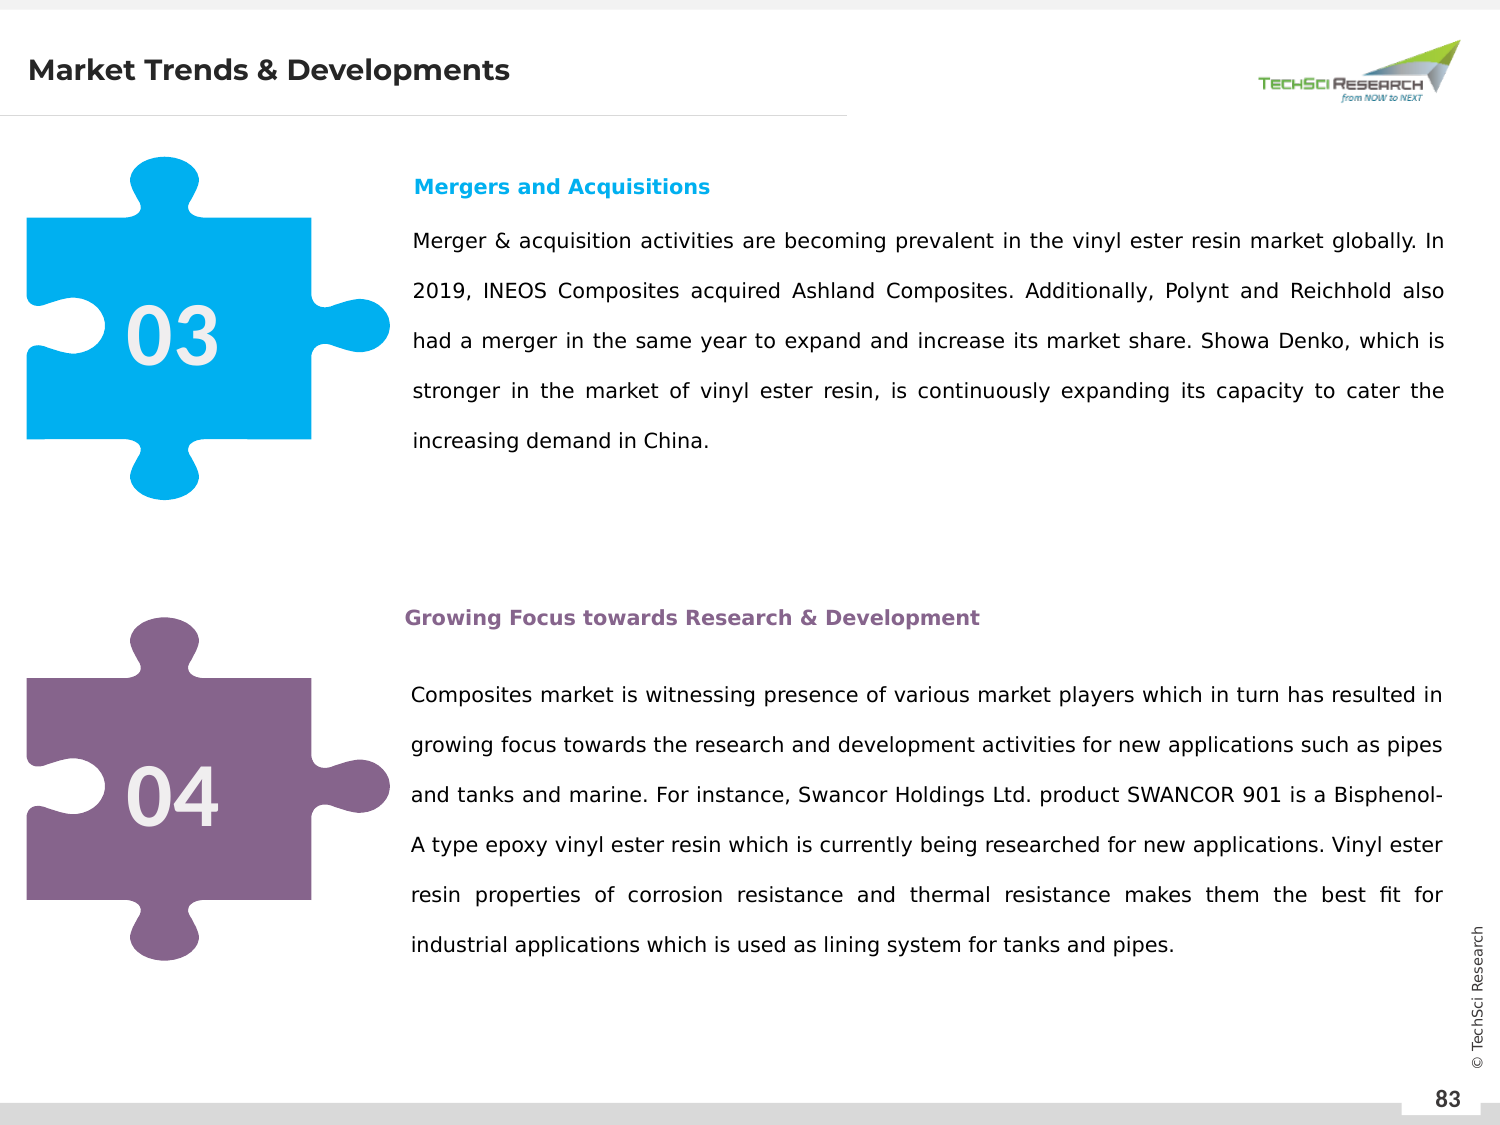

Market Trends & Developments

03
Mergers and Acquisitions
Merger & acquisition activities are becoming prevalent in the vinyl ester resin market globally. In 2019, INEOS Composites acquired Ashland Composites. Additionally, Polynt and Reichhold also had a merger in the same year to expand and increase its market share. Showa Denko, which is stronger in the market of vinyl ester resin, is continuously expanding its capacity to cater the increasing demand in China.
Growing Focus towards Research & Development

04
Composites market is witnessing presence of various market players which in turn has resulted in growing focus towards the research and development activities for new applications such as pipes and tanks and marine. For instance, Swancor Holdings Ltd. product SWANCOR 901 is a Bisphenol-A type epoxy vinyl ester resin which is currently being researched for new applications. Vinyl ester resin properties of corrosion resistance and thermal resistance makes them the best fit for industrial applications which is used as lining system for tanks and pipes.